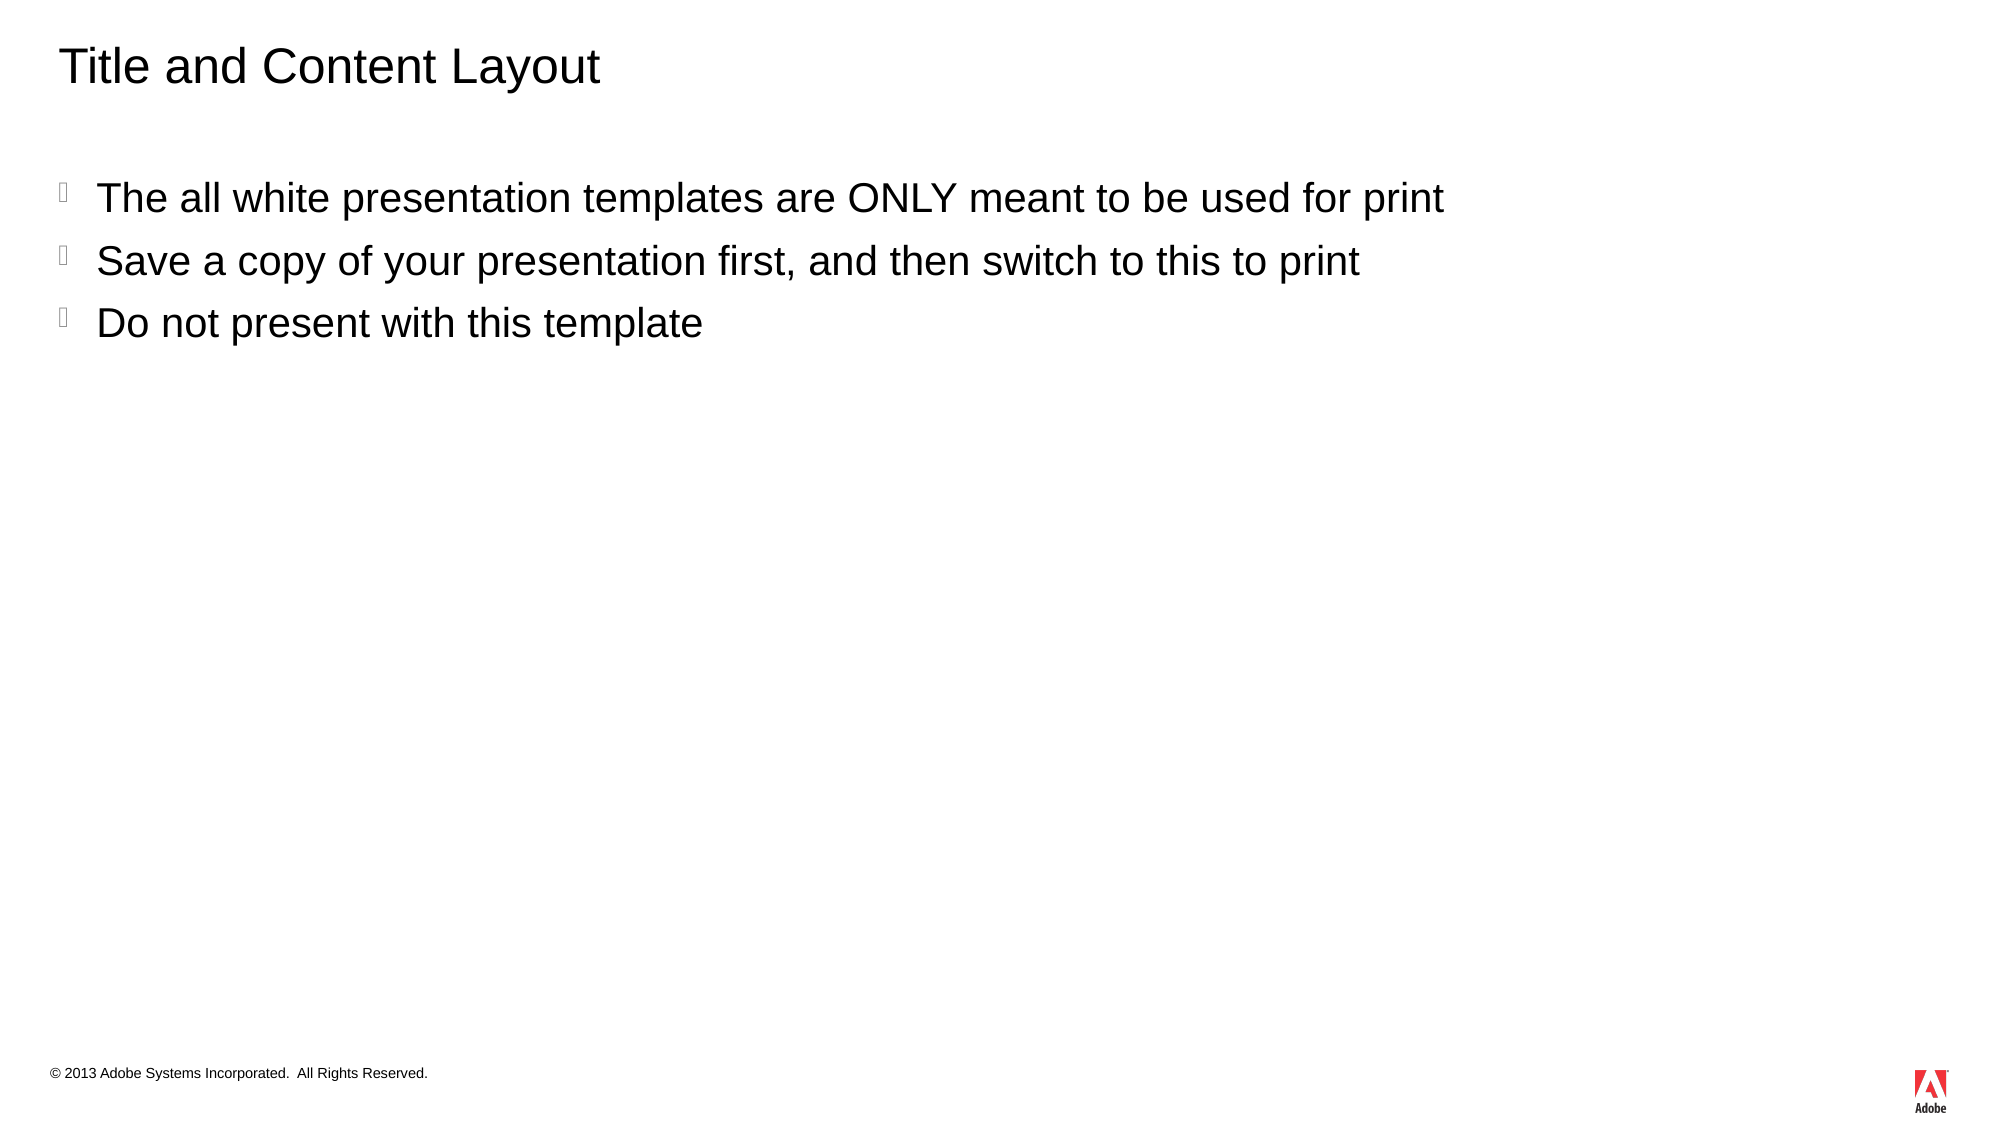

# Title and Content Layout
The all white presentation templates are ONLY meant to be used for print
Save a copy of your presentation first, and then switch to this to print
Do not present with this template
144